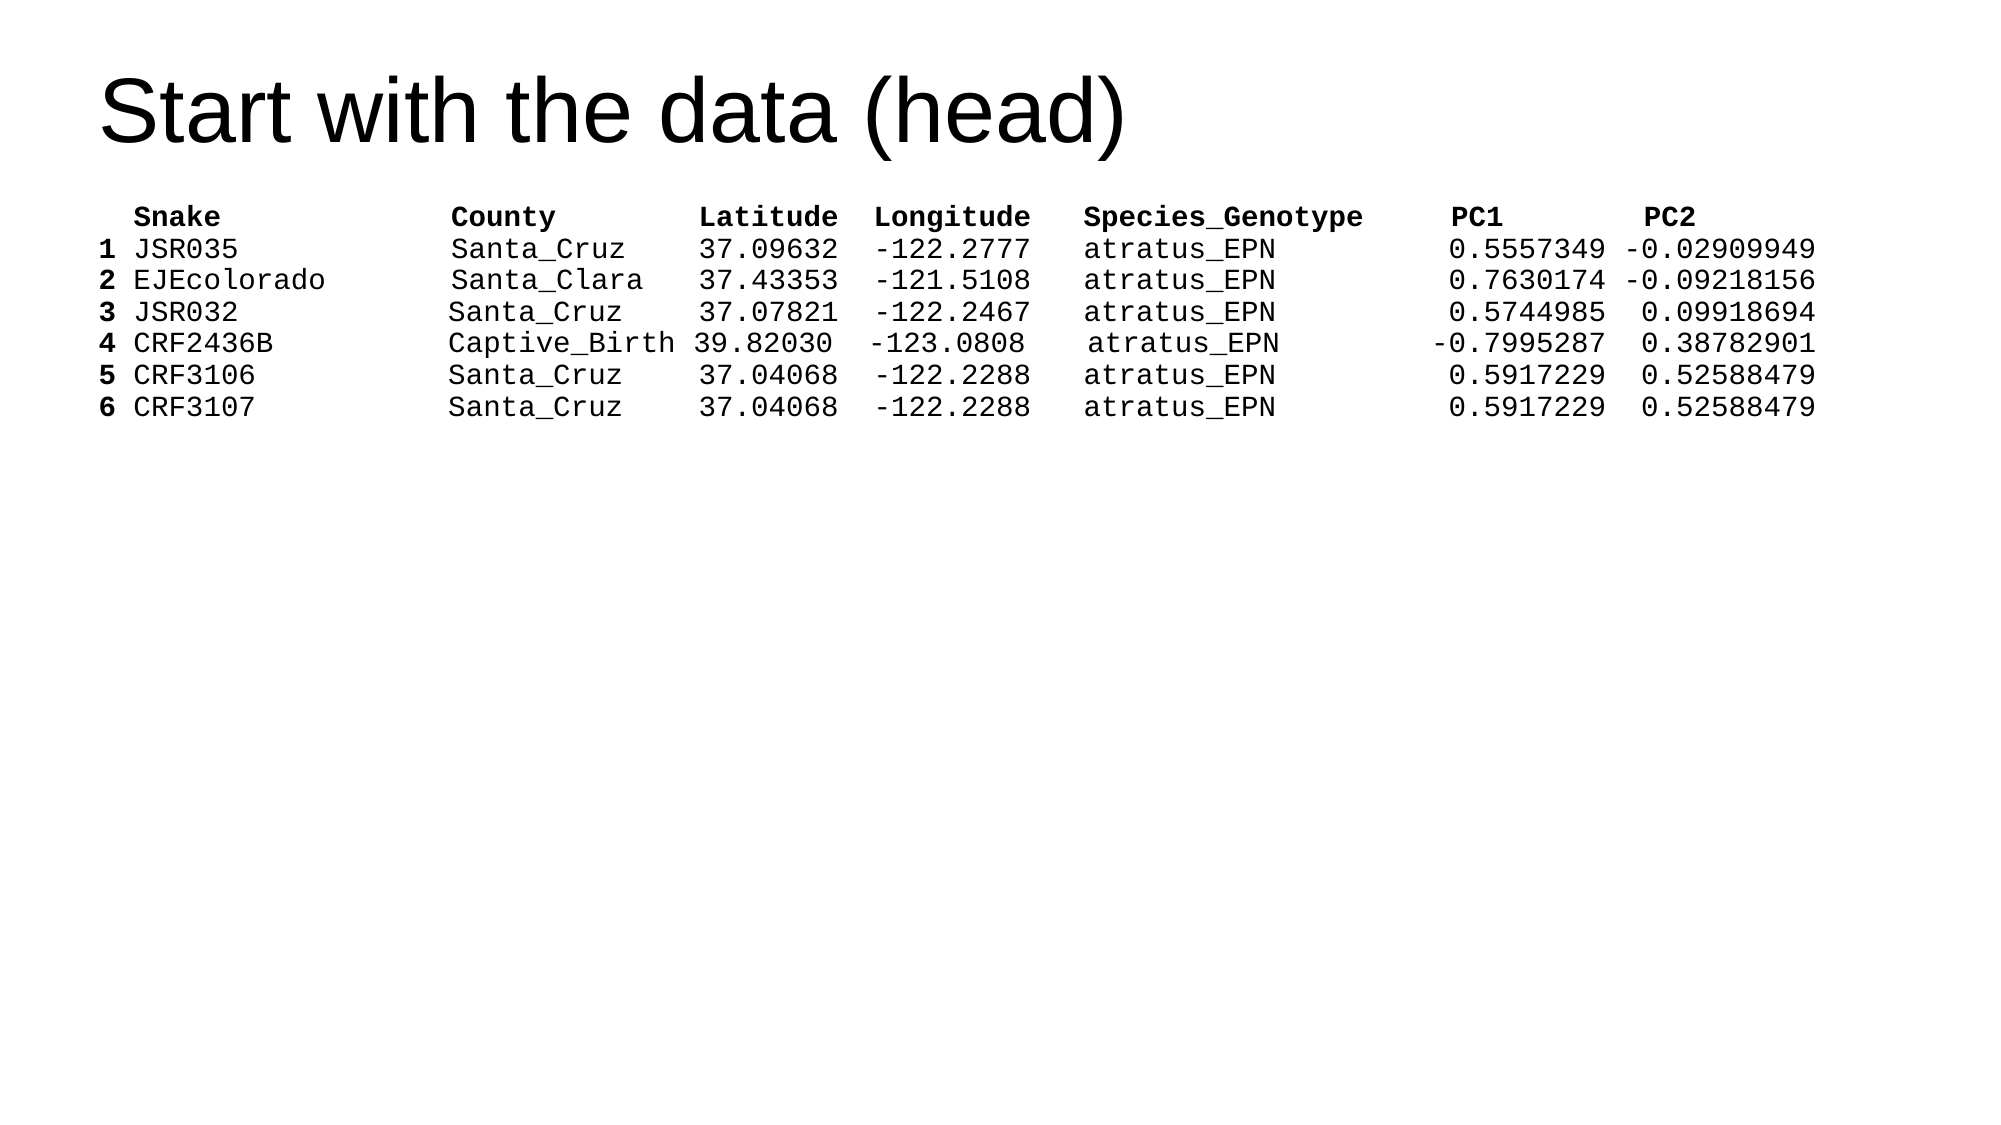

# Start with the data (head)
  Snake       	   County 	Latitude  Longitude   Species_Genotype     PC1        PC2
1 JSR035 	   Santa_Cruz 	37.09632  -122.2777   atratus_EPN  	0.5557349 -0.02909949
2 EJEcolorado   	   Santa_Clara 	37.43353  -121.5108   atratus_EPN  	0.7630174 -0.09218156
3 JSR032            Santa_Cruz 	37.07821  -122.2467   atratus_EPN  	0.5744985  0.09918694
4 CRF2436B          Captive_Birth 39.82030  -123.0808    atratus_EPN	        -0.7995287  0.38782901
5 CRF3106           Santa_Cruz 	37.04068  -122.2288   atratus_EPN  	0.5917229  0.52588479
6 CRF3107           Santa_Cruz 	37.04068  -122.2288   atratus_EPN  	0.5917229  0.52588479